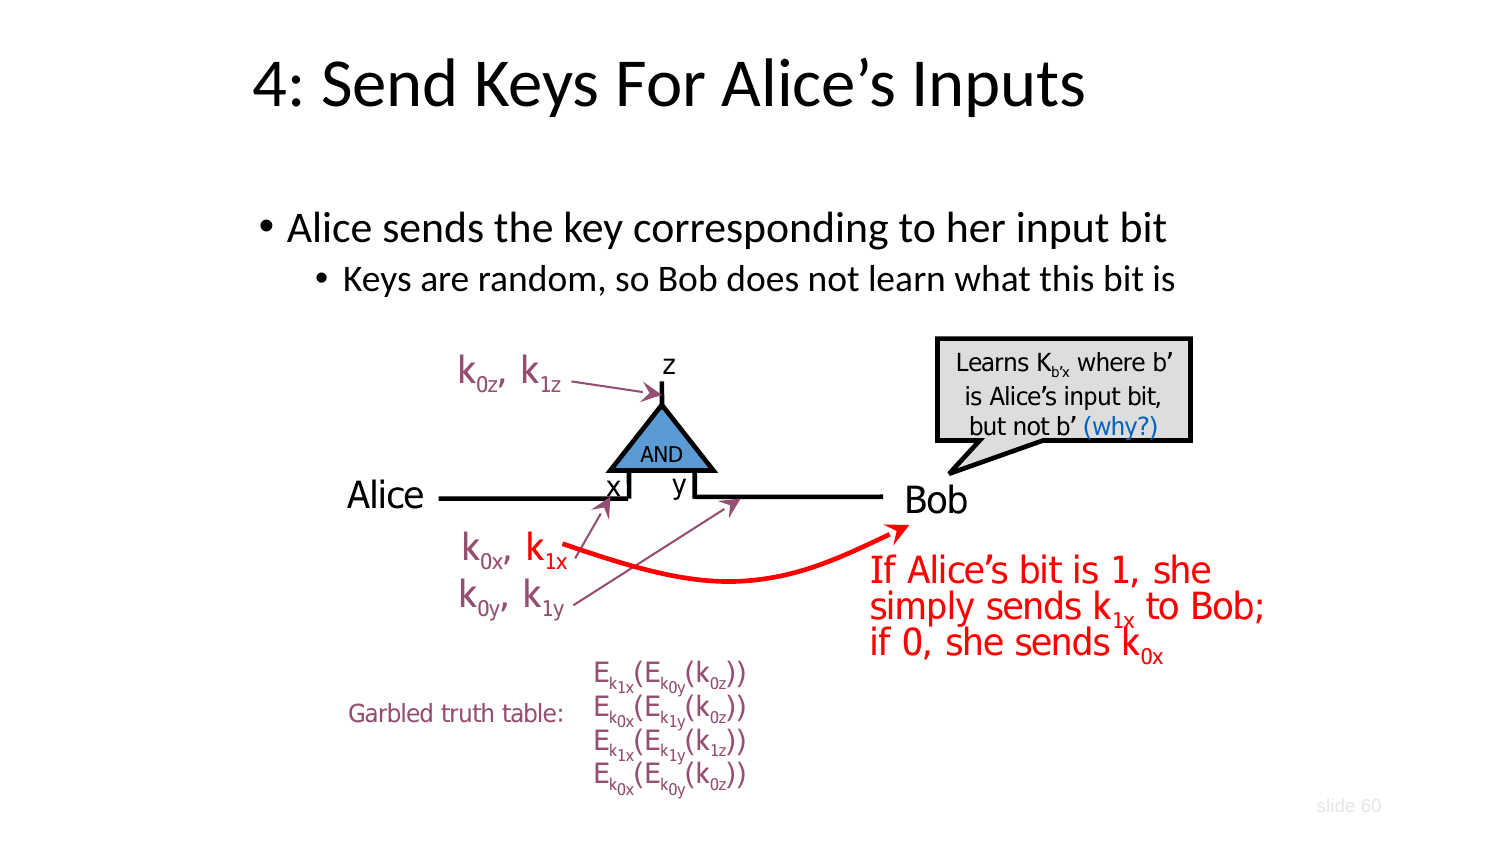

# 4: Send Keys For Alice’s Inputs
Alice sends the key corresponding to her input bit
Keys are random, so Bob does not learn what this bit is
k0z, k1z
Learns Kb’x where b’ is Alice’s input bit, but not b’ (why?)
z

AND
y
x
Alice
Bob

k0x, k1x

If Alice’s bit is 1, she
simply sends k1x to Bob;
if 0, she sends k0x
k0y, k1y
Ek1x(Ek0y(k0z))
Ek0x(Ek1y(k0z))
Garbled truth table:
Ek1x(Ek1y(k1z))
Ek0x(Ek0y(k0z))
slide 60